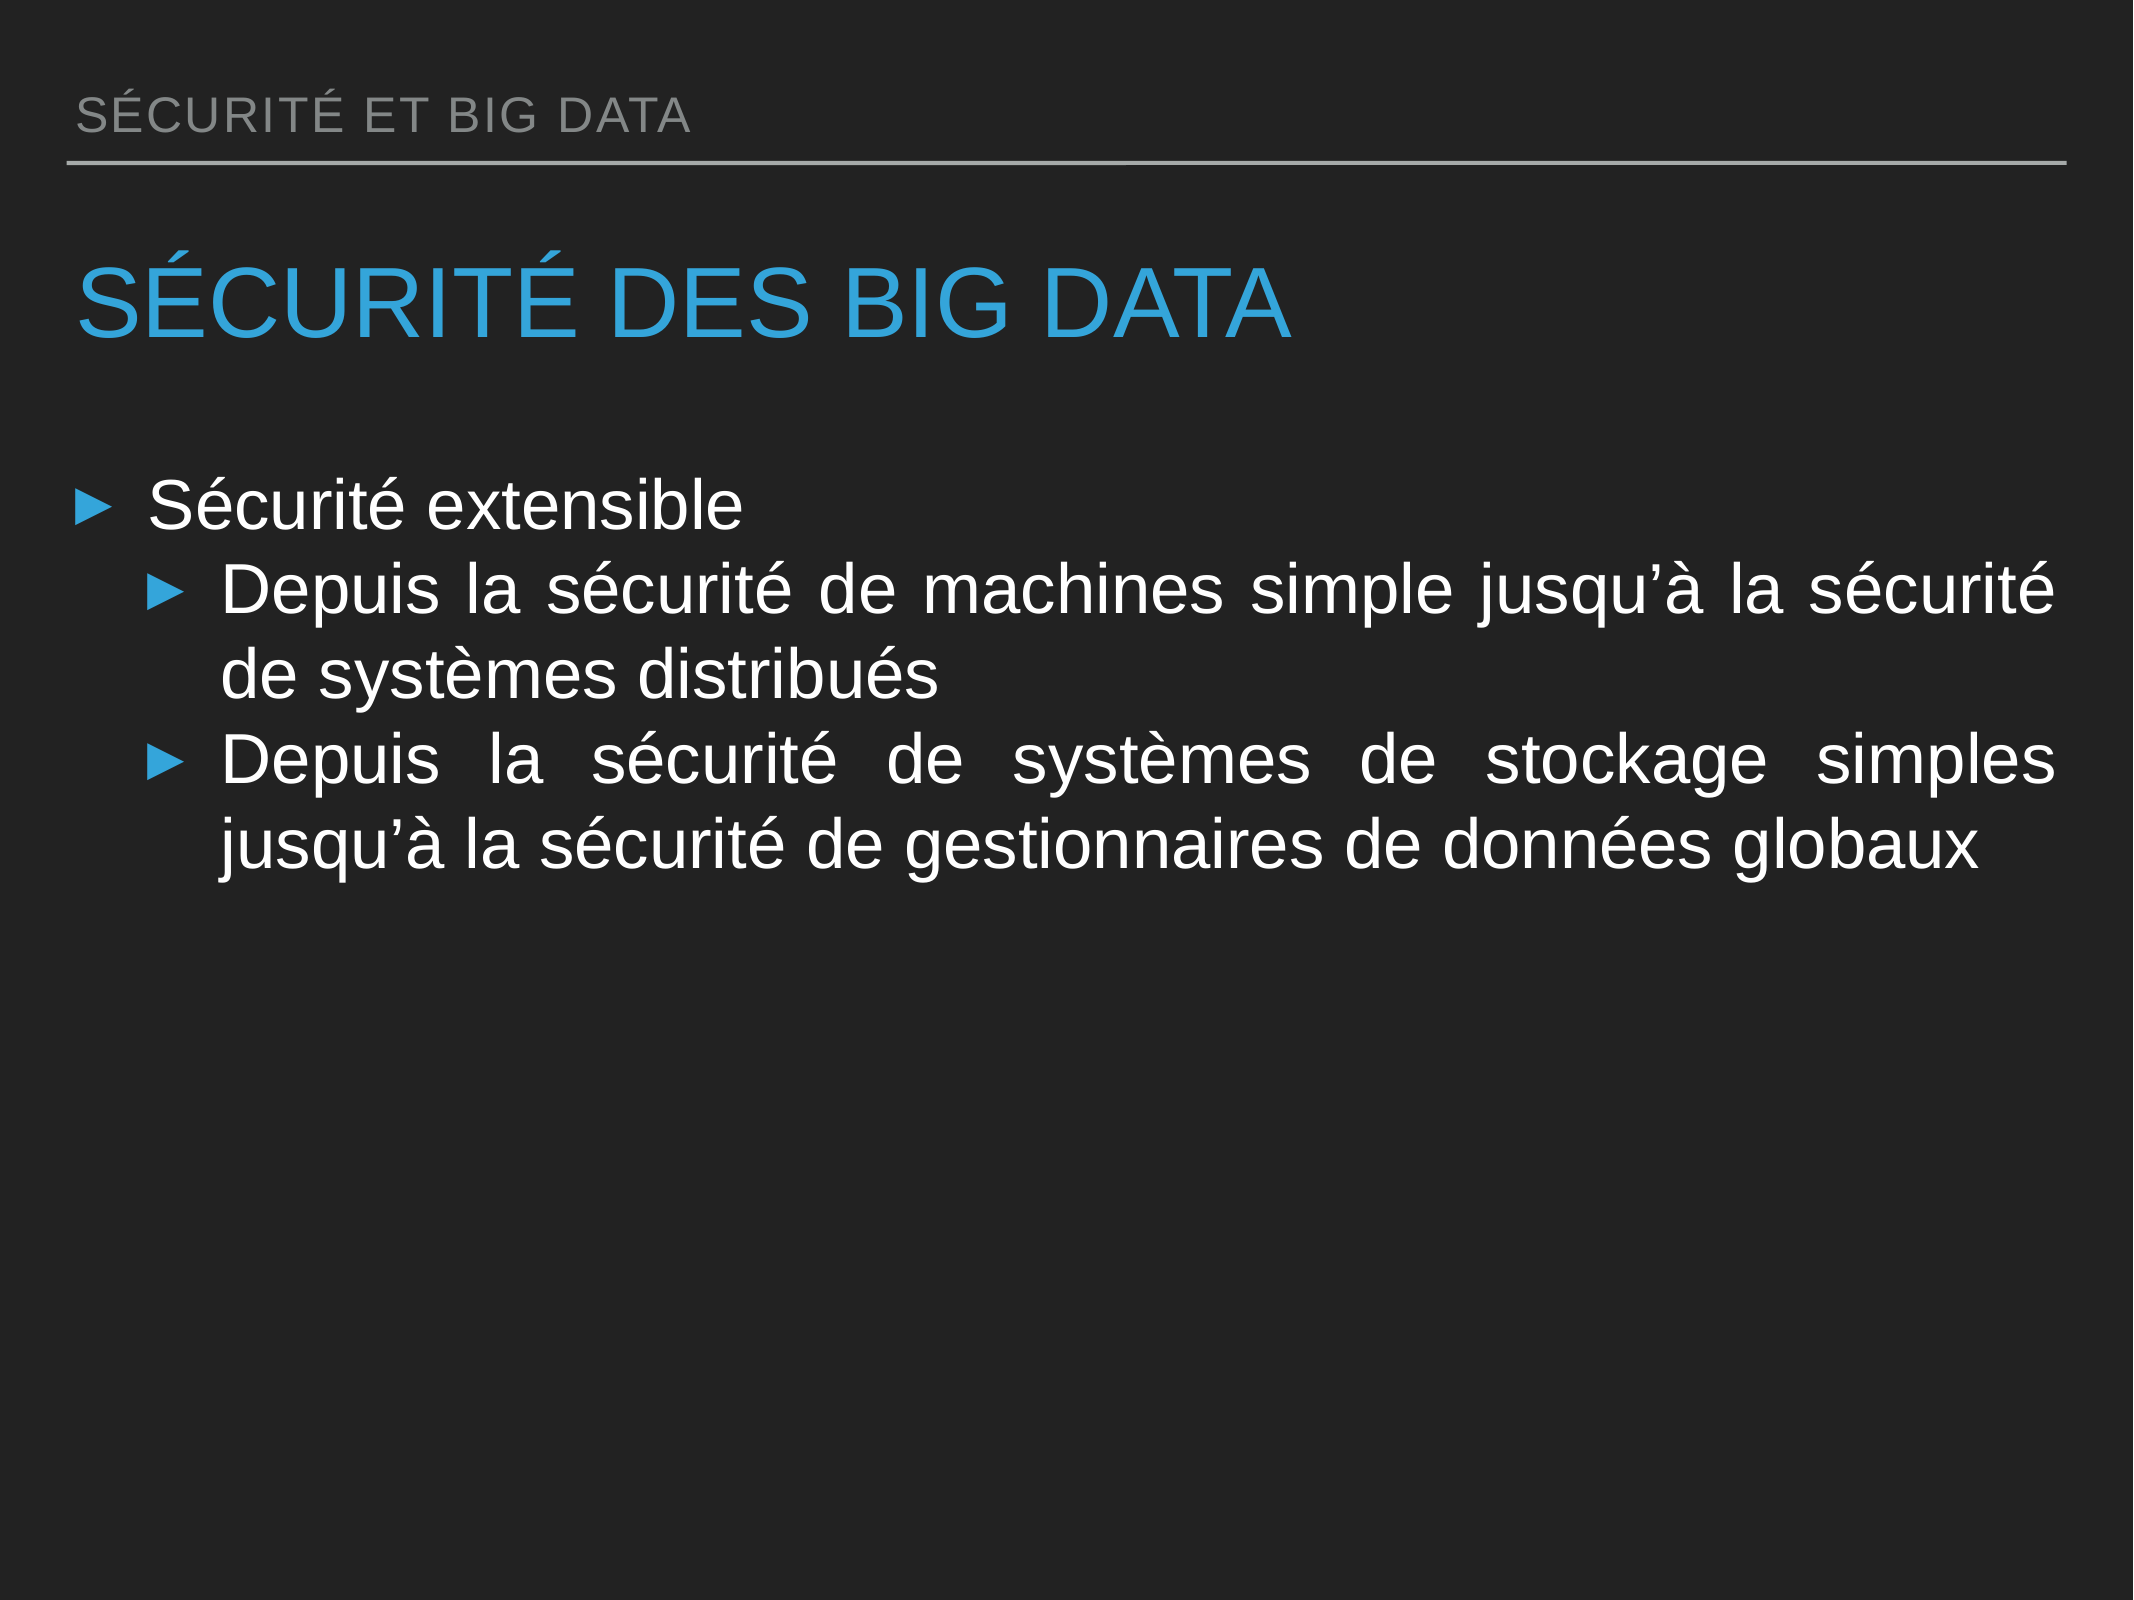

Sécurité et Big Data
# Sécurité des Big Data
Sécurité extensible
Depuis la sécurité de machines simple jusqu’à la sécurité de systèmes distribués
Depuis la sécurité de systèmes de stockage simples jusqu’à la sécurité de gestionnaires de données globaux